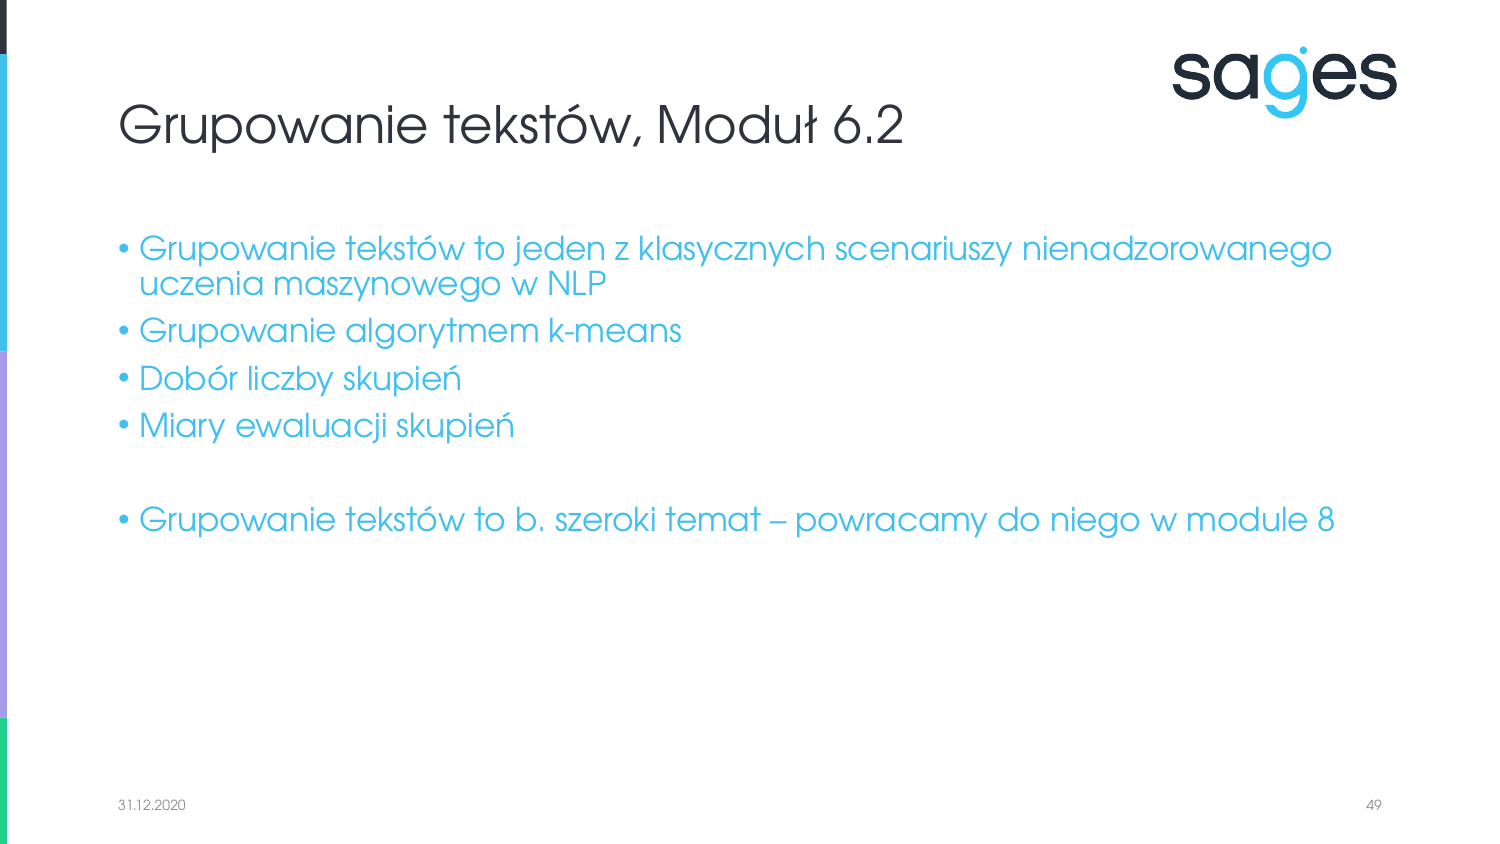

# Grupowanie tekstów, Moduł 6.2
Grupowanie tekstów to jeden z klasycznych scenariuszy nienadzorowanego uczenia maszynowego w NLP
Grupowanie algorytmem k-means
Dobór liczby skupień
Miary ewaluacji skupień

Grupowanie tekstów to b. szeroki temat – powracamy do niego w module 8

31.12.2020
49